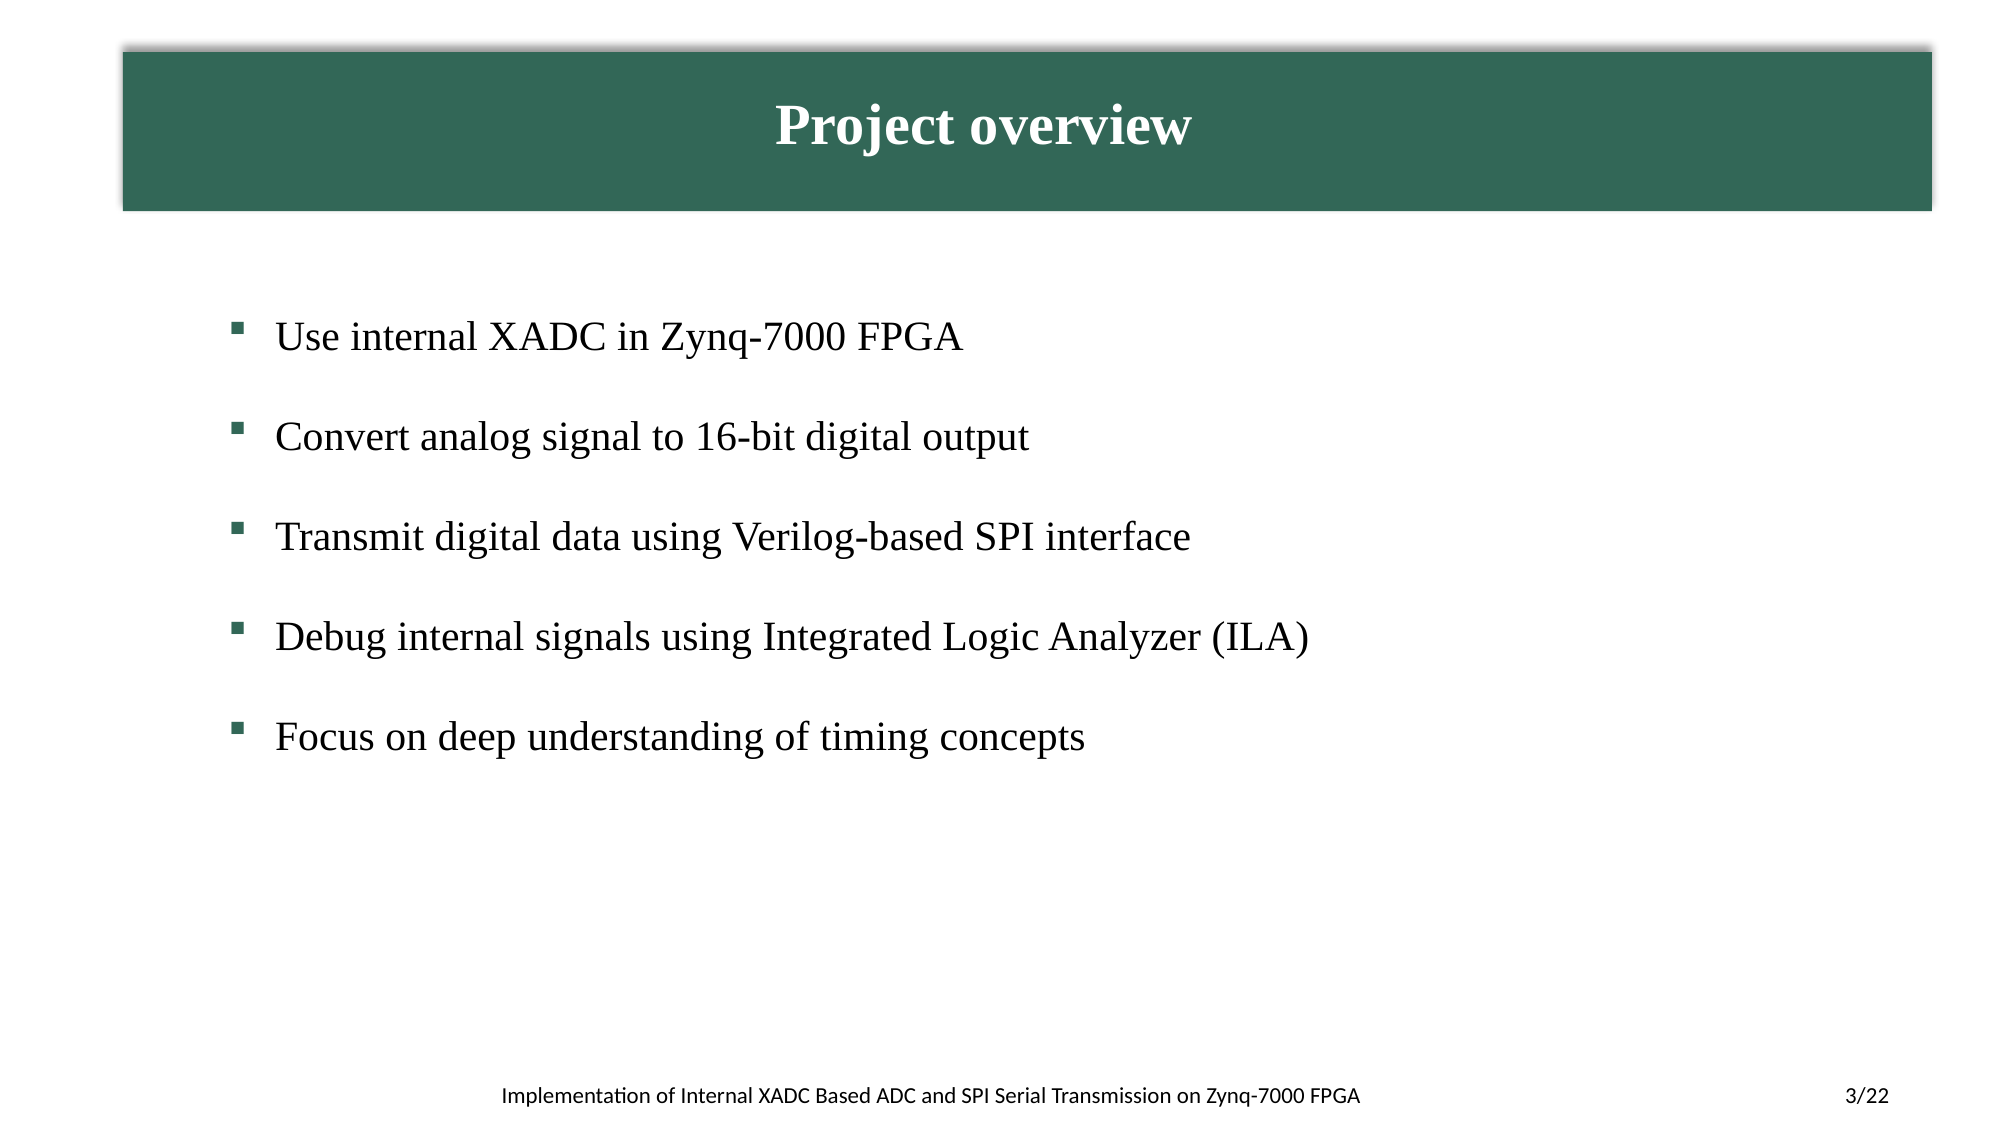

Project overview
Use internal XADC in Zynq-7000 FPGA

Convert analog signal to 16-bit digital output

Transmit digital data using Verilog-based SPI interface

Debug internal signals using Integrated Logic Analyzer (ILA)

Focus on deep understanding of timing concepts
 Implementation of Internal XADC Based ADC and SPI Serial Transmission on Zynq-7000 FPGA
3/22